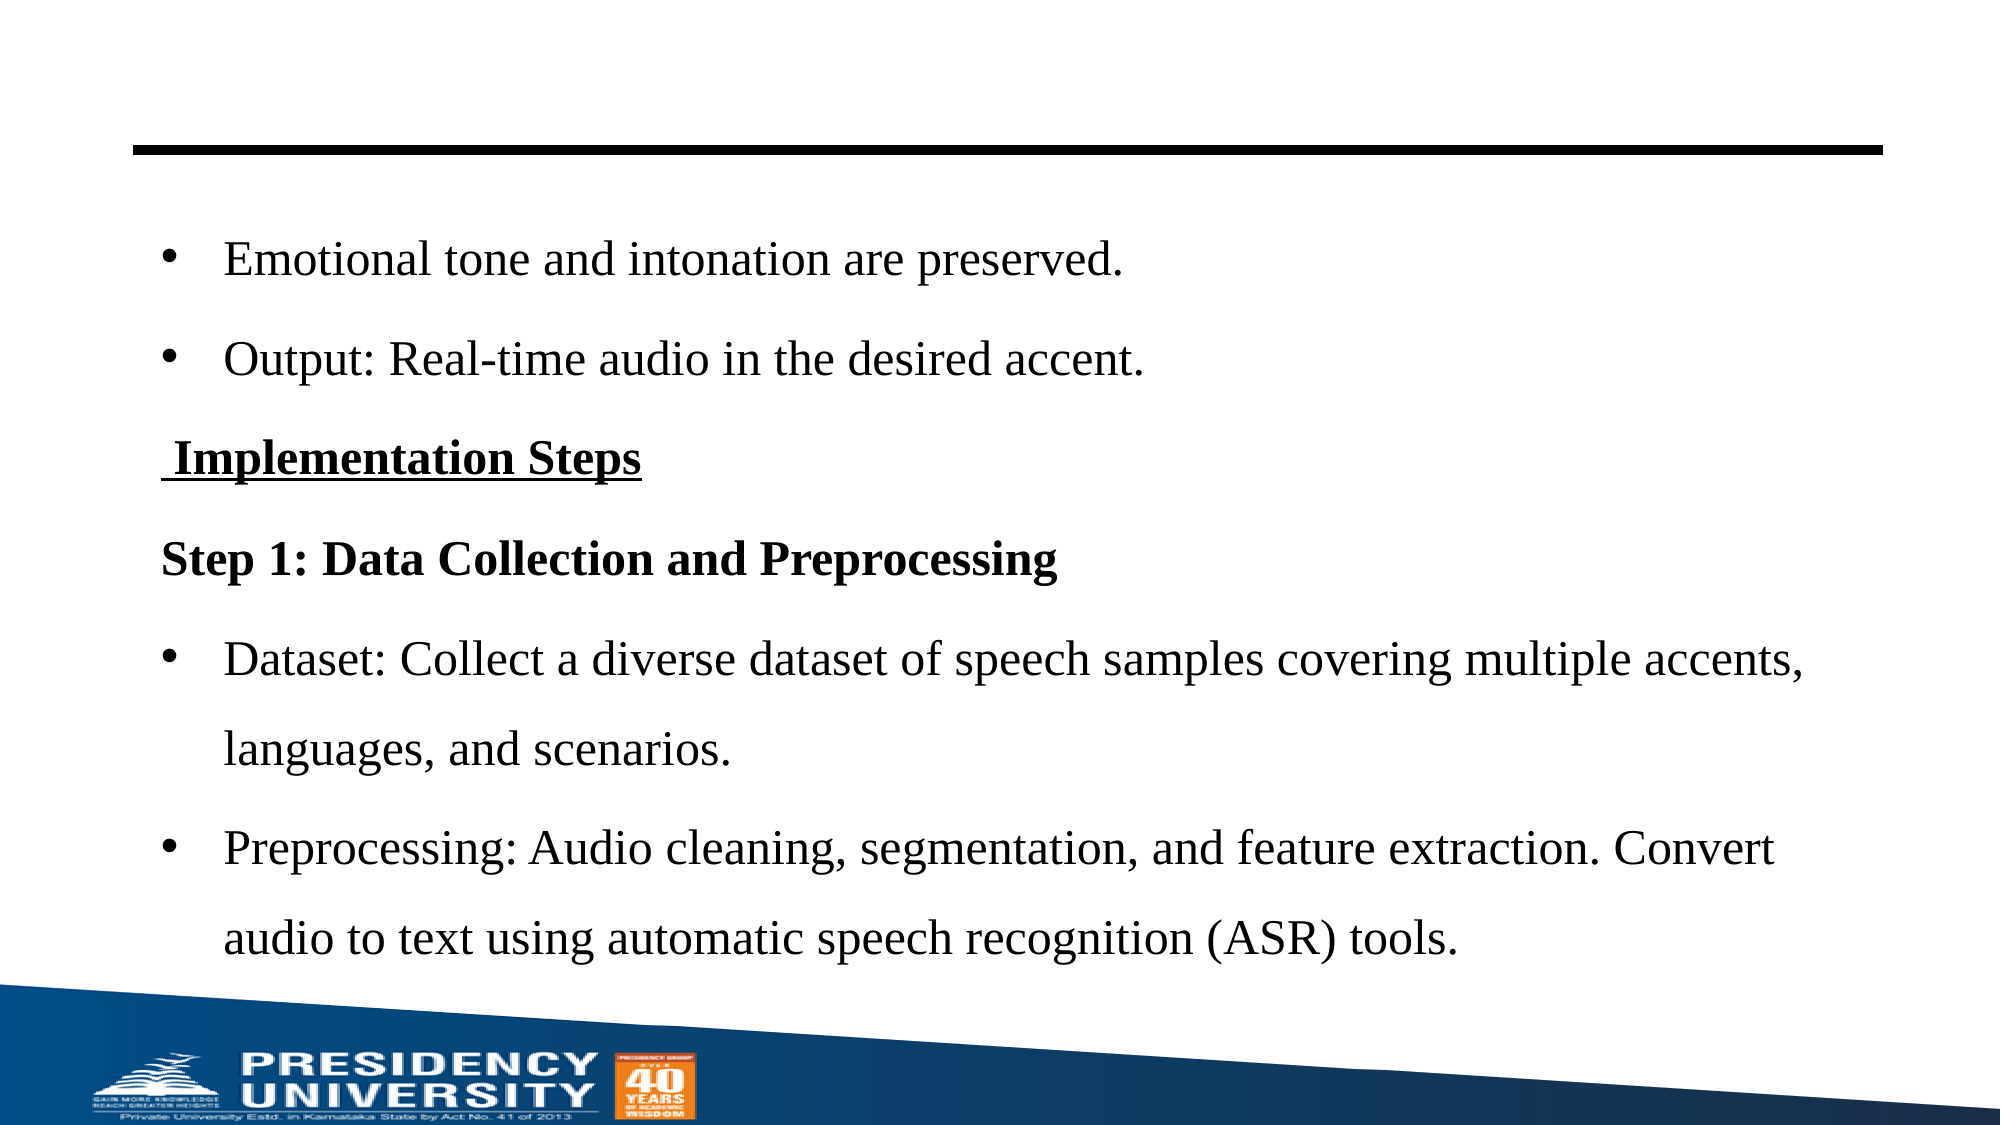

#
Emotional tone and intonation are preserved.
Output: Real-time audio in the desired accent.
 Implementation Steps
Step 1: Data Collection and Preprocessing
Dataset: Collect a diverse dataset of speech samples covering multiple accents, languages, and scenarios.
Preprocessing: Audio cleaning, segmentation, and feature extraction. Convert audio to text using automatic speech recognition (ASR) tools.